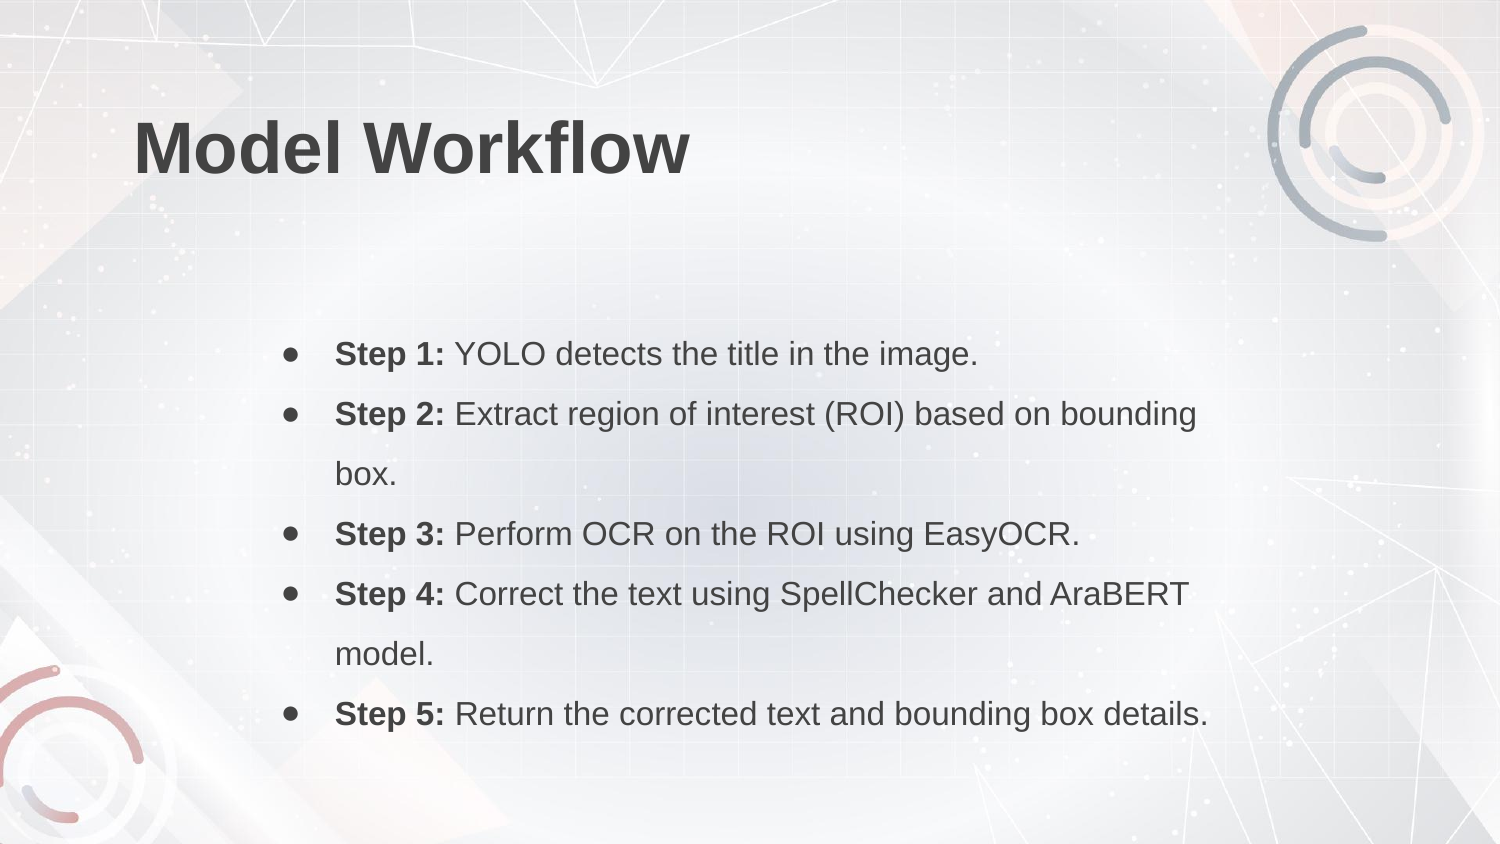

# Model Workflow

Step 1: YOLO detects the title in the image.
Step 2: Extract region of interest (ROI) based on bounding box.
Step 3: Perform OCR on the ROI using EasyOCR.
Step 4: Correct the text using SpellChecker and AraBERT model.
Step 5: Return the corrected text and bounding box details.